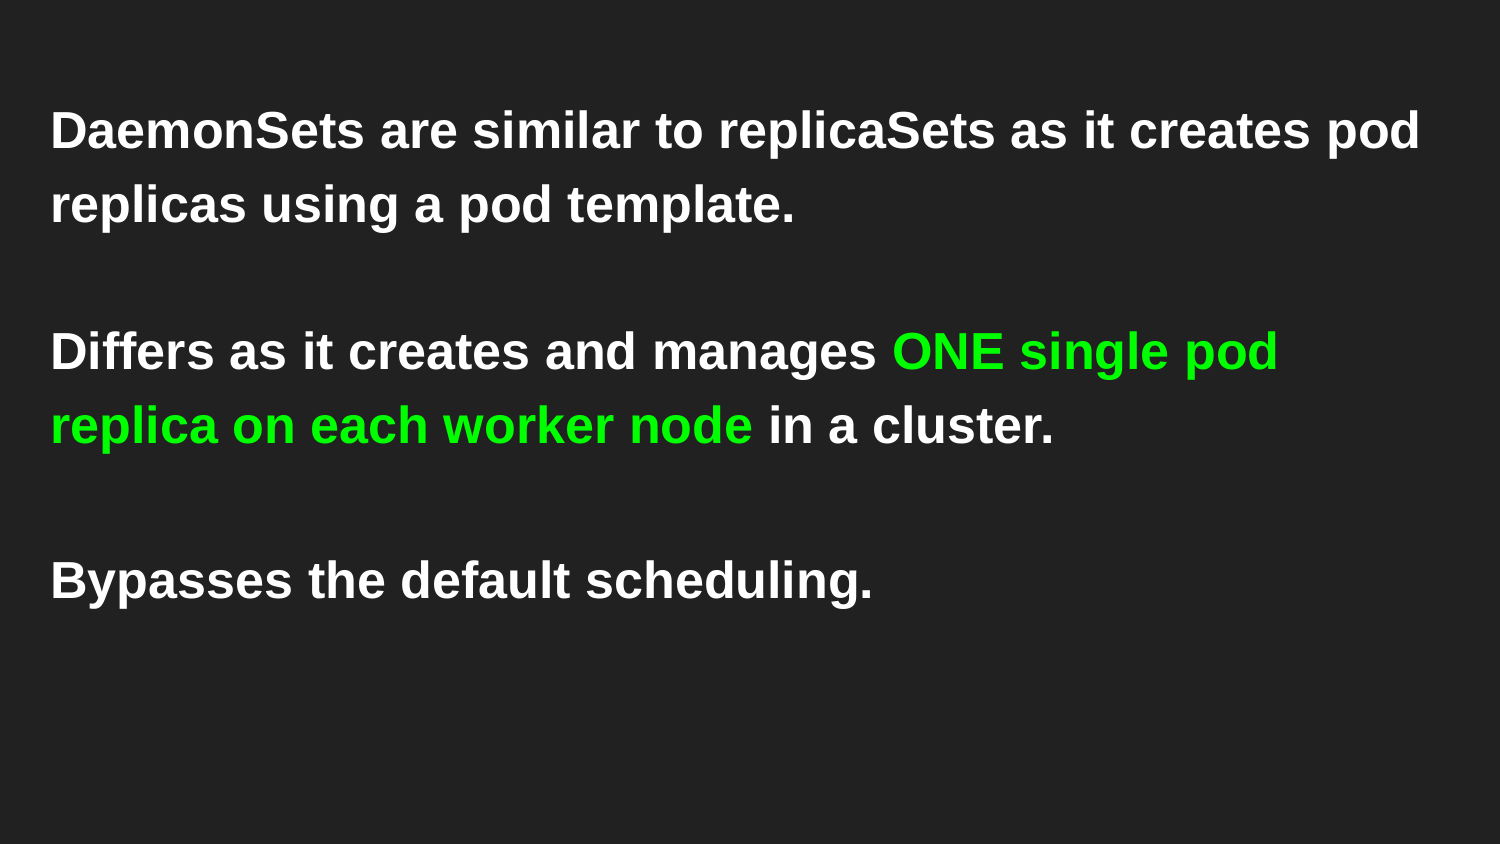

DaemonSets are similar to replicaSets as it creates pod replicas using a pod template.

Differs as it creates and manages ONE single pod replica on each worker node in a cluster.

Bypasses the default scheduling.